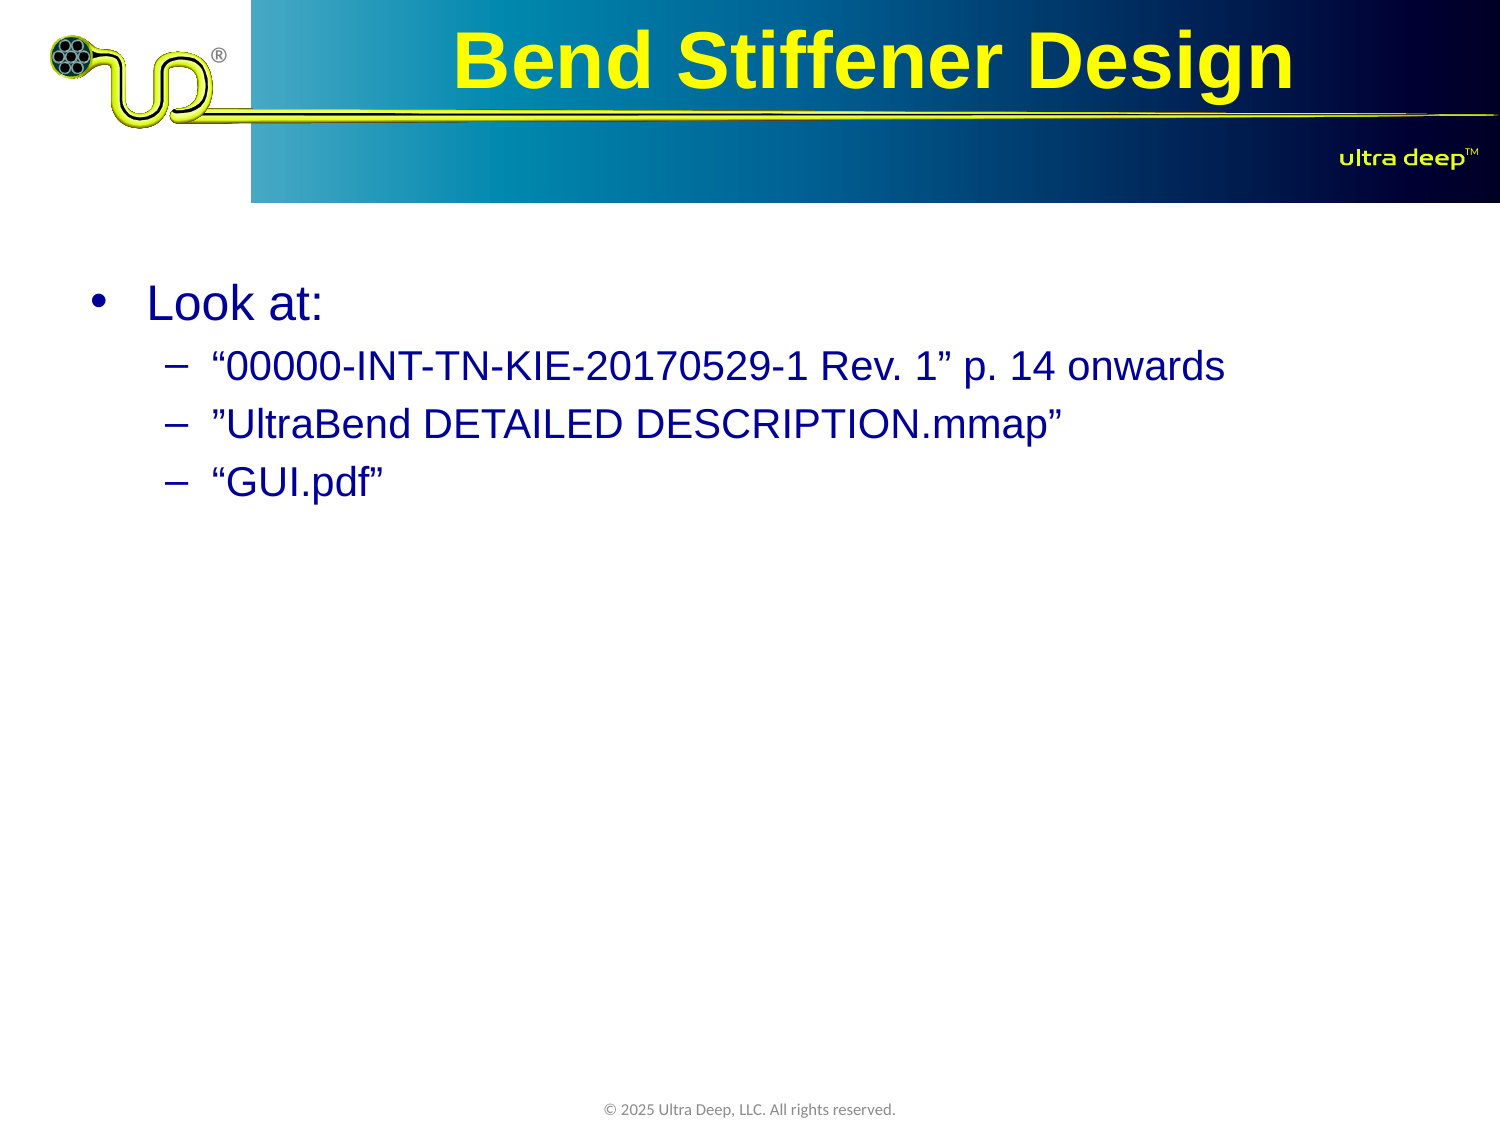

# Bend Stiffener Design
Look at:
“00000-INT-TN-KIE-20170529-1 Rev. 1” p. 14 onwards
”UltraBend DETAILED DESCRIPTION.mmap”
“GUI.pdf”
© 2025 Ultra Deep, LLC. All rights reserved.